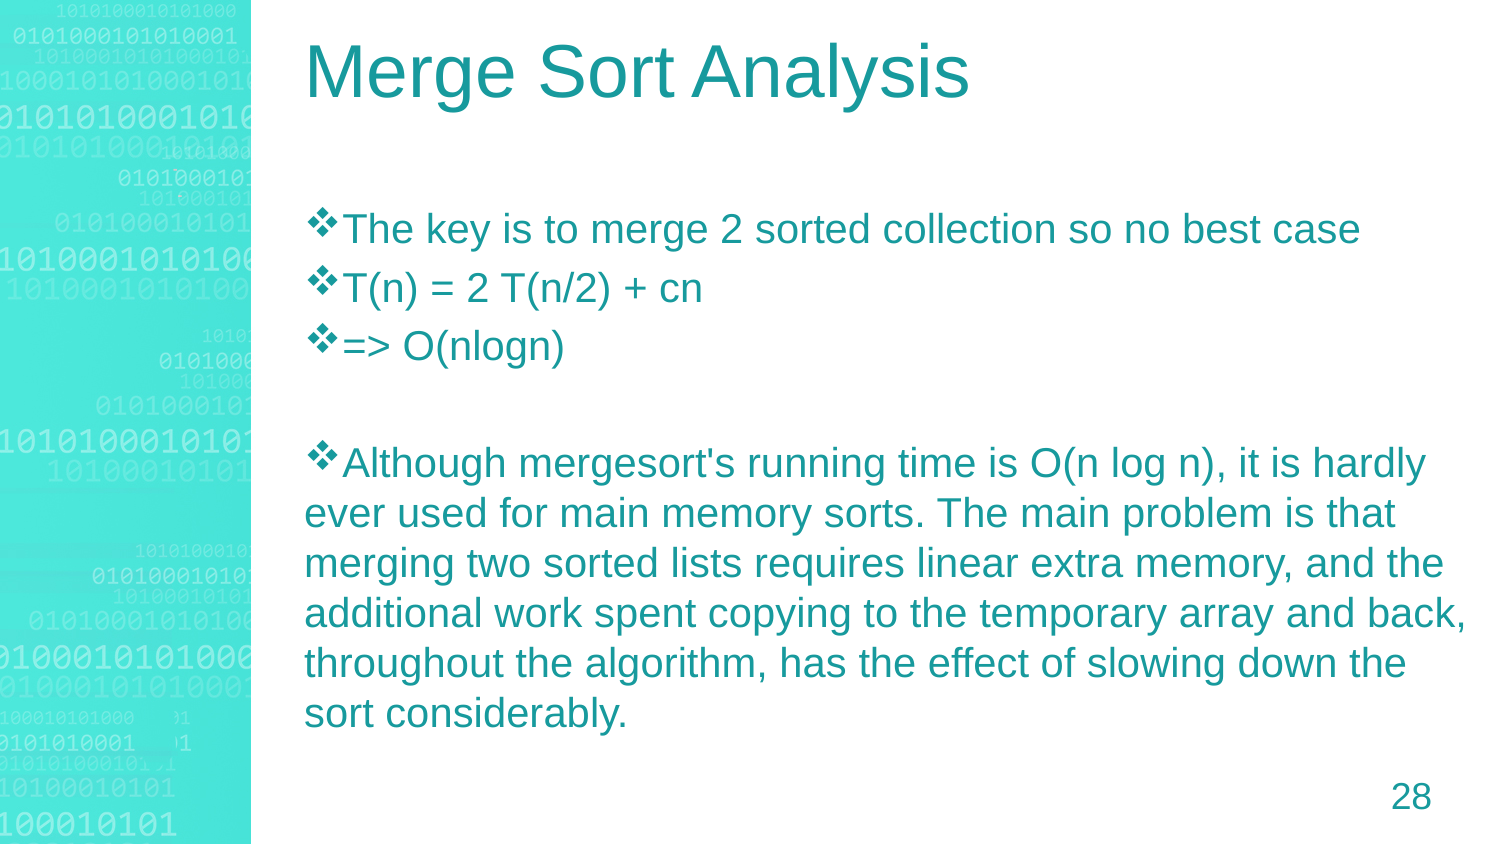

Merge Sort Analysis
The key is to merge 2 sorted collection so no best case
T(n) = 2 T(n/2) + cn
=> O(nlogn)

Although mergesort's running time is O(n log n), it is hardly ever used for main memory sorts. The main problem is that merging two sorted lists requires linear extra memory, and the additional work spent copying to the temporary array and back, throughout the algorithm, has the effect of slowing down the sort considerably.